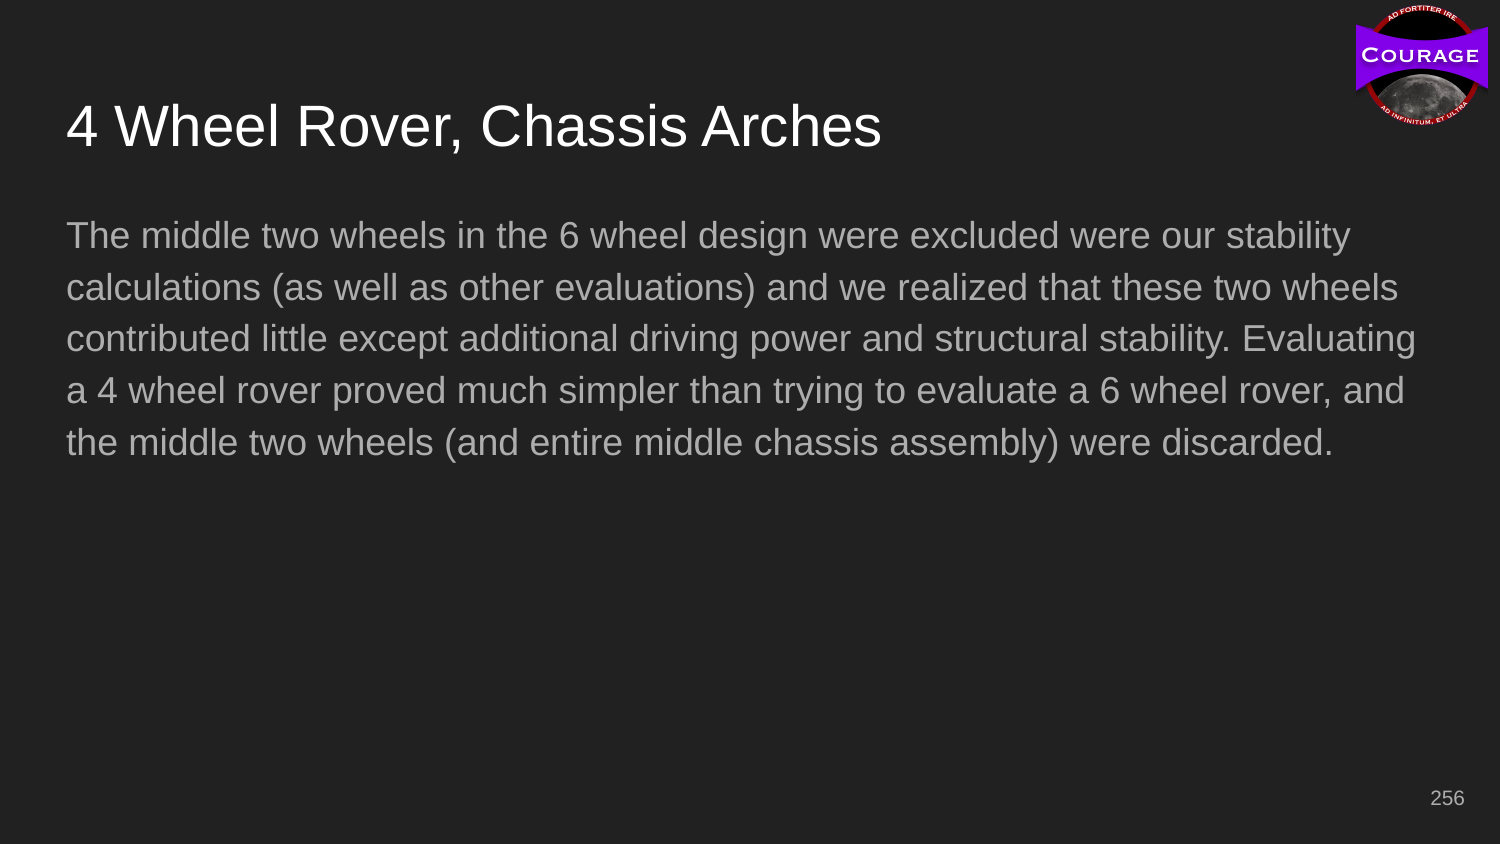

# 4 Wheel Rover, Chassis Arches
The middle two wheels in the 6 wheel design were excluded were our stability calculations (as well as other evaluations) and we realized that these two wheels contributed little except additional driving power and structural stability. Evaluating a 4 wheel rover proved much simpler than trying to evaluate a 6 wheel rover, and the middle two wheels (and entire middle chassis assembly) were discarded.

256